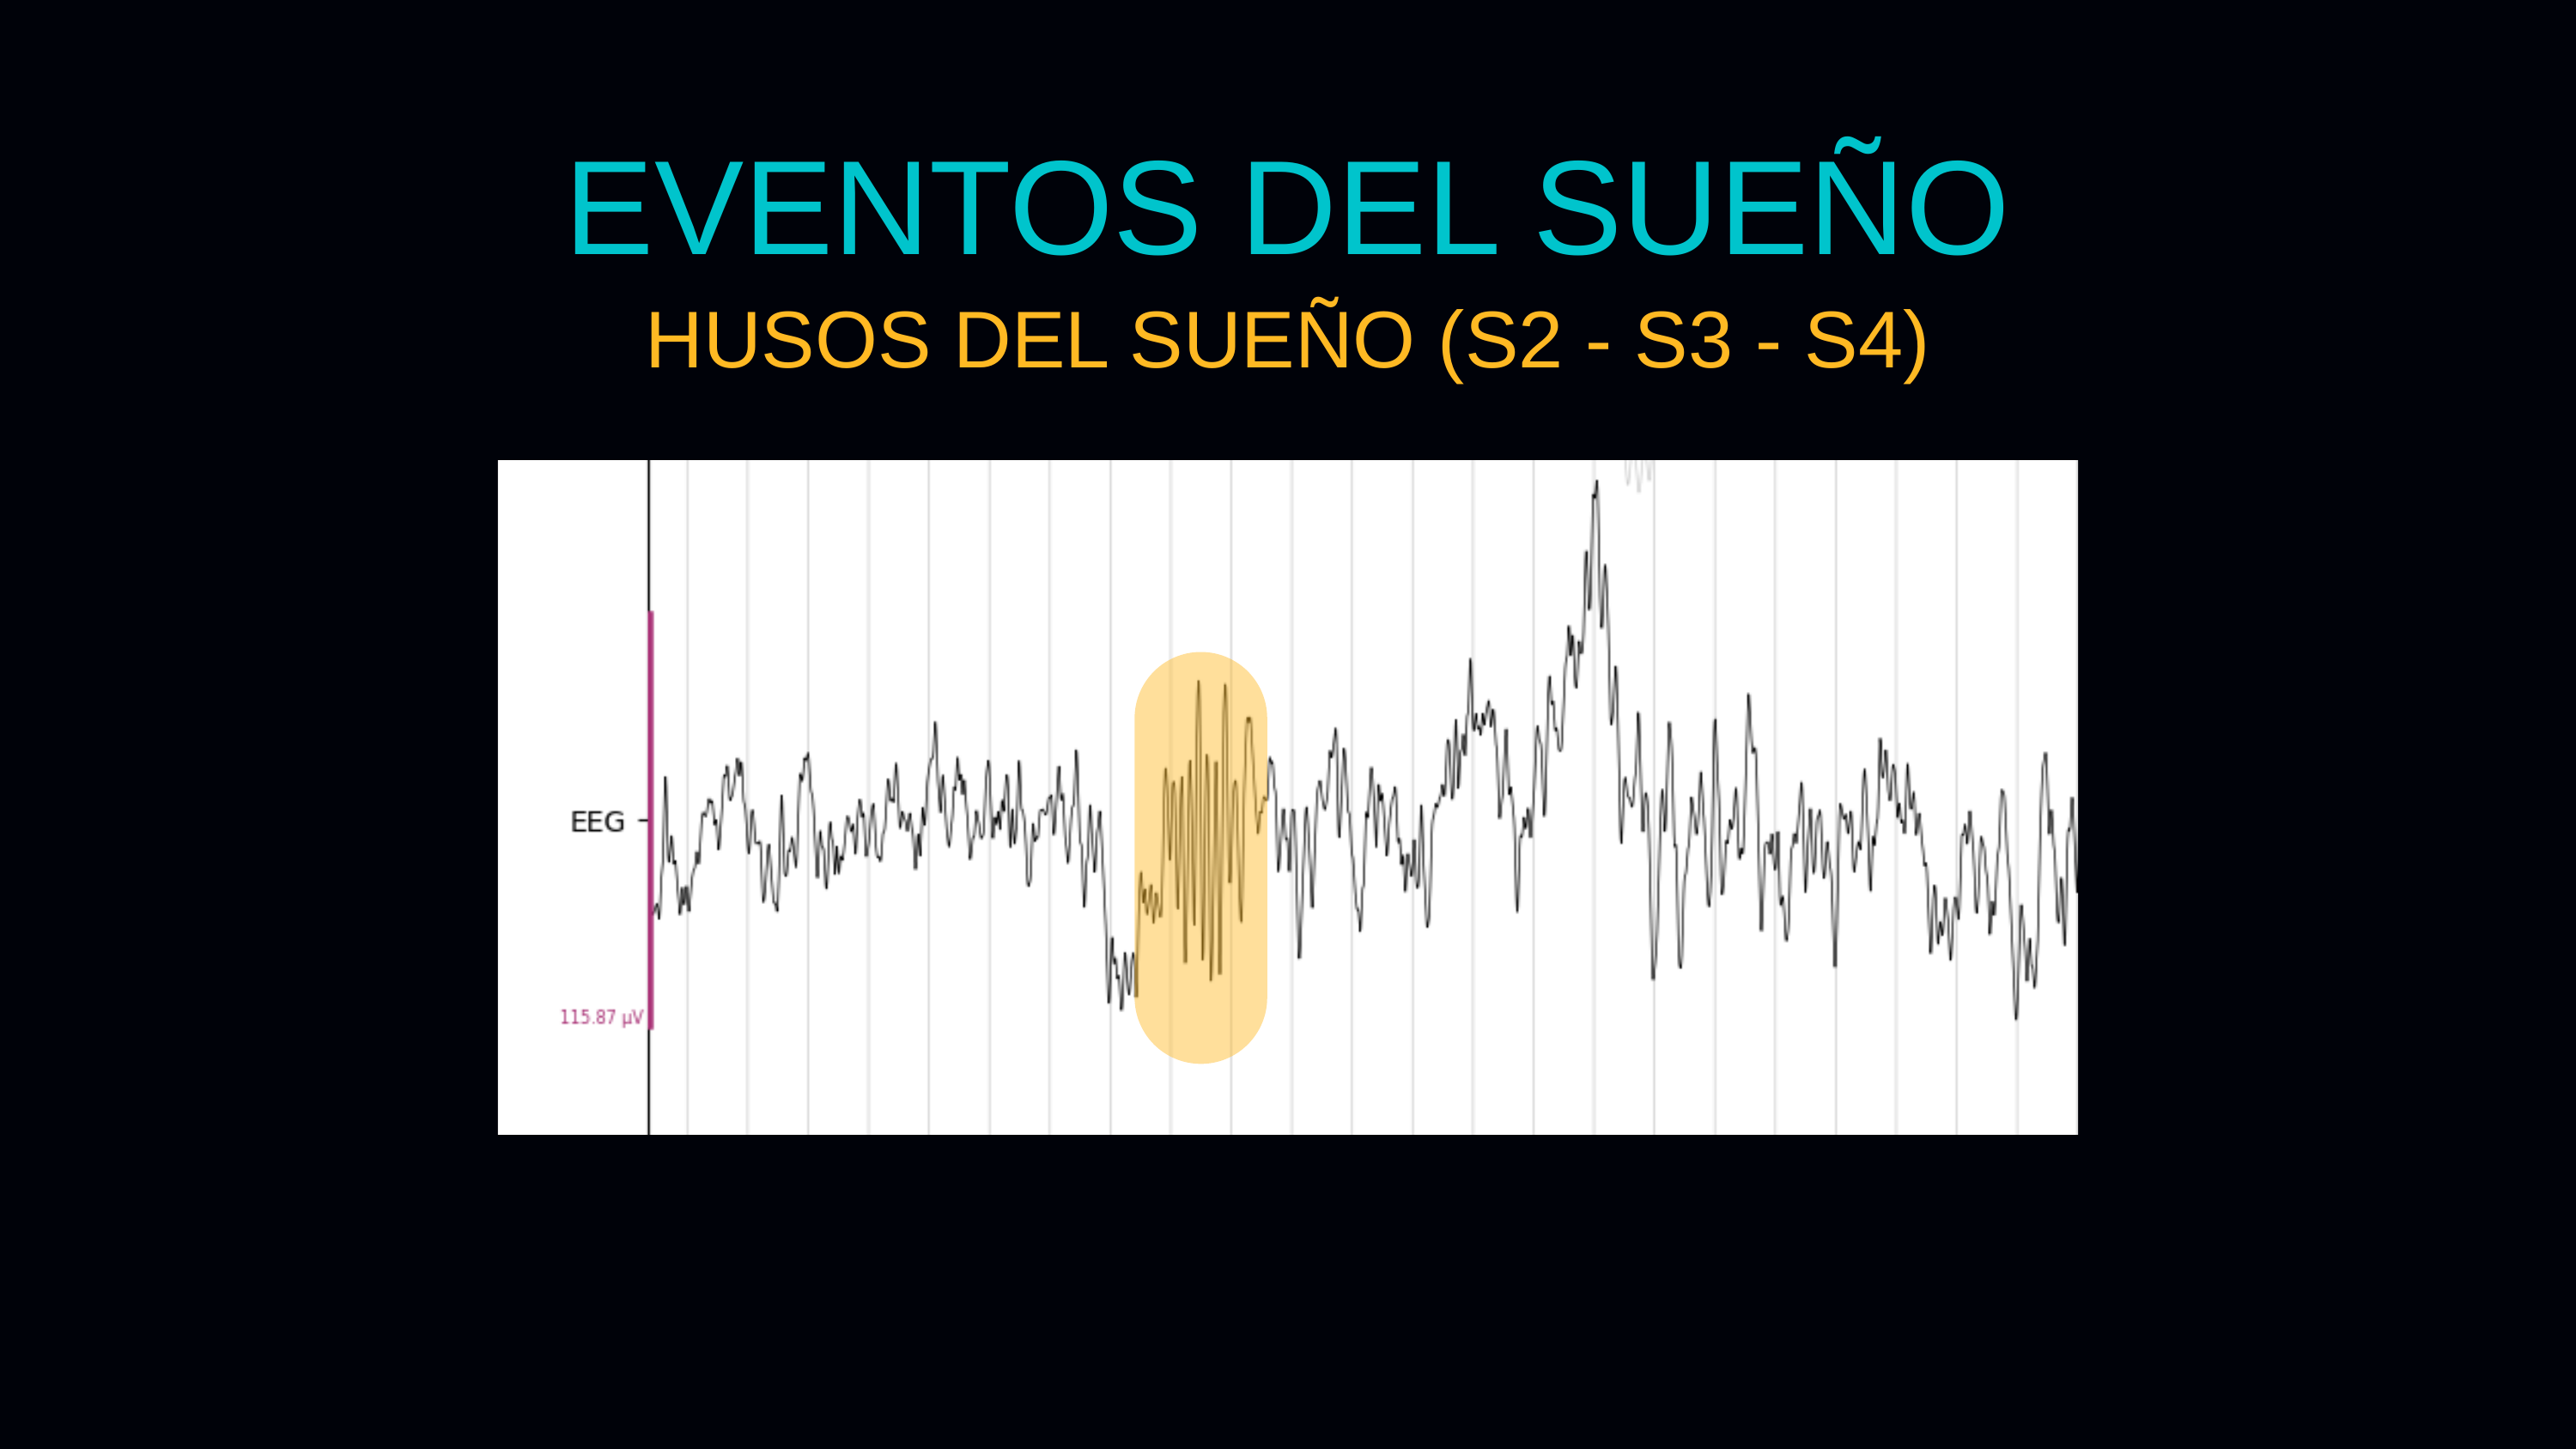

EVENTOS DEL SUEÑO
HUSOS DEL SUEÑO (S2 - S3 - S4)